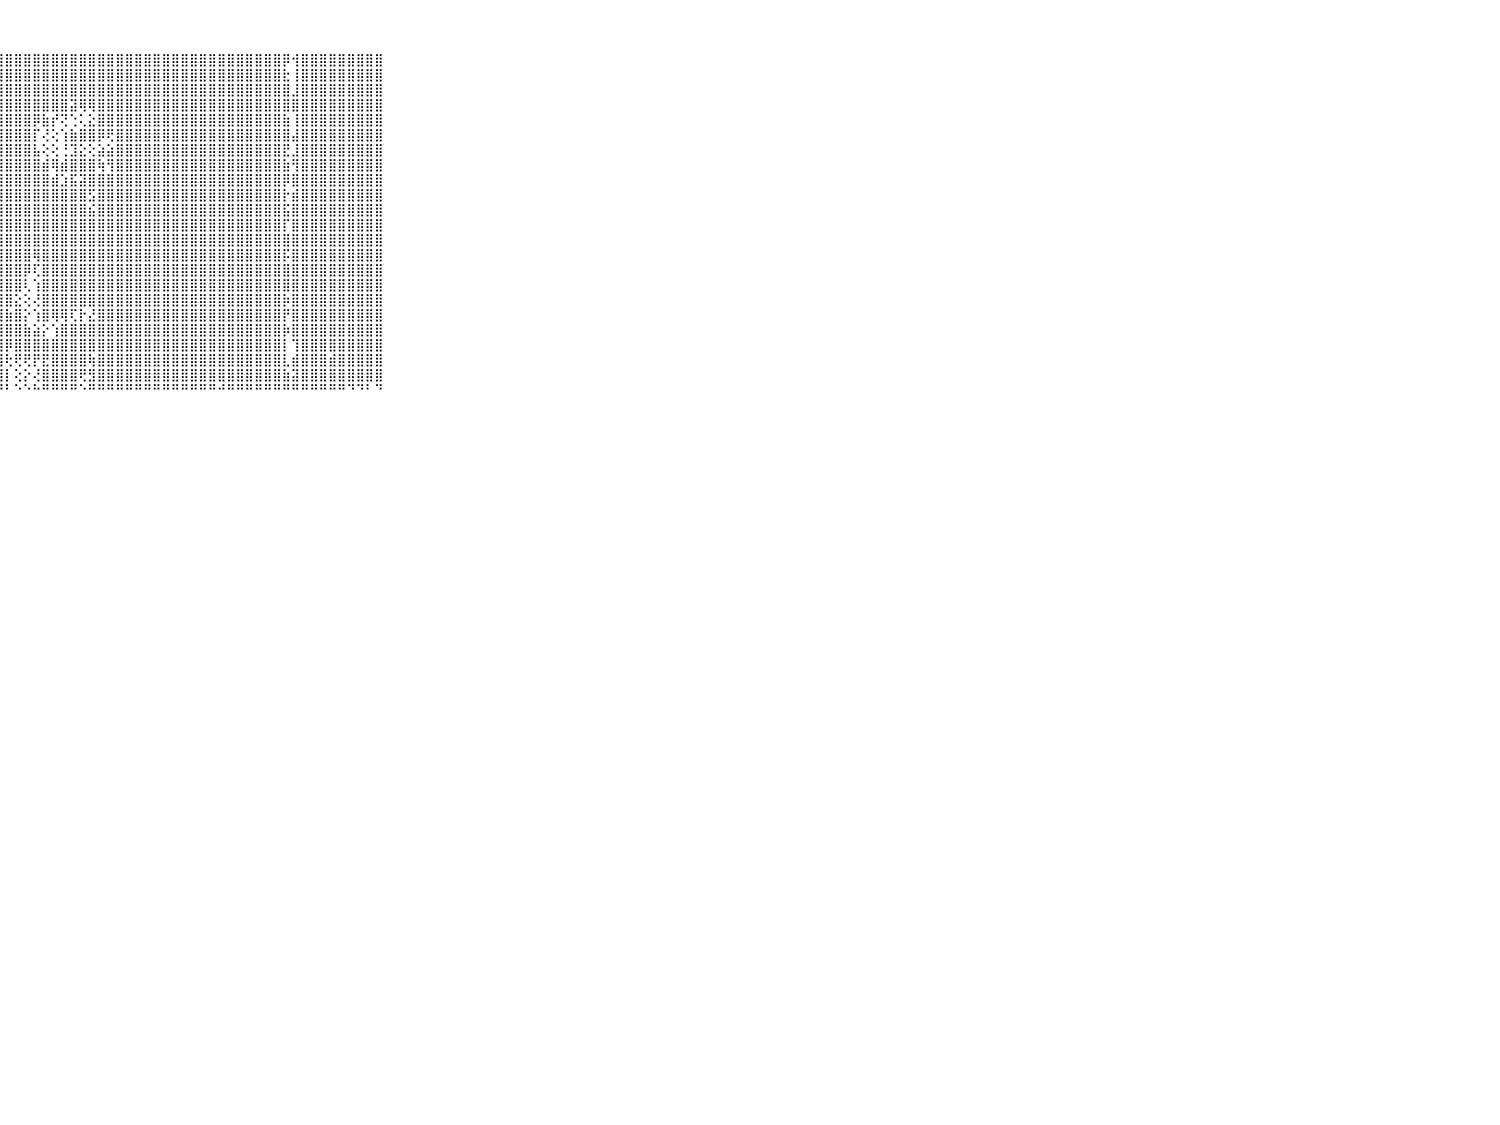

⠀⠀⠀⠀⠀⠀⠀⠀⠀⠀⠀⣿⣿⣿⣿⣿⣿⣿⣿⣿⣿⣿⣿⣿⣿⣿⣿⣿⣿⣿⣿⣿⣿⣿⣿⣿⣿⣿⣿⣿⣿⣿⣿⣿⣿⣿⣿⣿⣿⣿⣿⣿⣿⣿⣿⣿⣿⣿⡿⢺⣿⣿⣿⣿⣿⣿⣿⣿⣿⠀⠀⠀⠀⠀⠀⠀⠀⠀⠀⠀⠀
⠀⠀⠀⠀⠀⠀⠀⠀⠀⠀⠀⣿⣿⣿⣿⣿⣿⣿⣿⣿⣿⣿⣿⣿⣿⣿⣿⣿⣿⣿⣿⣿⣿⣿⣿⣿⣿⣿⣿⣿⣿⣿⣿⣿⣿⣿⣿⣿⣿⣿⣿⣿⣿⣿⣿⣿⣿⣿⣗⢸⣿⣿⣿⣿⣿⣿⣿⣿⣿⠀⠀⠀⠀⠀⠀⠀⠀⠀⠀⠀⠀
⠀⠀⠀⠀⠀⠀⠀⠀⠀⠀⠀⣿⣿⣿⣿⣿⣿⣿⣿⣿⣿⣿⣿⣿⣿⣿⣿⣿⣿⣿⣿⣿⣿⣿⣿⣿⣿⣿⣿⣿⣿⣿⣿⣿⣿⣿⣿⣿⣿⣿⣿⣿⣿⣿⣿⣿⣿⣿⣿⣸⣿⣿⣿⣿⣿⣿⣿⣿⣿⠀⠀⠀⠀⠀⠀⠀⠀⠀⠀⠀⠀
⠀⠀⠀⠀⠀⠀⠀⠀⠀⠀⠀⣿⣿⣿⣿⣿⣿⣿⣿⣿⣿⣿⣿⣿⣿⣿⣿⣿⣿⣿⣿⣿⣿⣿⣿⣽⢿⢿⣿⣿⣿⣿⣿⣿⣿⣿⣿⣿⣿⣿⣿⣿⣿⣿⣿⣿⣿⣿⣿⣿⣿⣿⣿⣿⣿⣿⣿⣿⣿⠀⠀⠀⠀⠀⠀⠀⠀⠀⠀⠀⠀
⠀⠀⠀⠀⠀⠀⠀⠀⠀⠀⠀⣿⣿⣿⣿⣿⣿⣿⣿⣿⣿⣿⣿⣿⣿⣿⣿⣿⣿⣿⣿⡿⣷⡞⢝⢑⢅⣕⣿⣿⣿⣿⣿⣿⣿⣿⣿⣿⣿⣿⣿⣿⣿⣿⣿⣿⣿⣿⣷⢸⣿⣿⣿⣿⣿⣿⣿⣿⣿⠀⠀⠀⠀⠀⠀⠀⠀⠀⠀⠀⠀
⠀⠀⠀⠀⠀⠀⠀⠀⠀⠀⠀⣿⣿⣿⣿⣿⣿⣿⣿⣿⣿⣿⣿⣿⣿⣿⣿⣿⣿⣿⣿⡏⢜⢕⢱⣷⣿⣿⡿⢟⣿⣿⣿⣿⣿⣿⣿⣿⣿⣿⣿⣿⣿⣿⣿⣿⣿⣿⣿⣼⣿⣿⣿⣿⣿⣿⣿⣿⣿⠀⠀⠀⠀⠀⠀⠀⠀⠀⠀⠀⠀
⠀⠀⠀⠀⠀⠀⠀⠀⠀⠀⠀⣿⣿⣿⣿⣿⣿⣿⣿⣿⣿⣿⣿⣿⣿⣿⣿⣿⣿⣿⣿⣧⢕⢕⢘⣹⣕⢕⣵⣵⣿⣿⣿⣿⣿⣿⣿⣿⣿⣿⣿⣿⣿⣿⣿⣿⣿⣿⣟⣸⣿⣿⣿⣿⣿⣿⣿⣿⣿⠀⠀⠀⠀⠀⠀⠀⠀⠀⠀⠀⠀
⠀⠀⠀⠀⠀⠀⠀⠀⠀⠀⠀⣿⣿⣿⣿⣿⣿⣿⣿⣿⣿⣿⣿⣿⣿⣿⣿⣿⣿⣿⣿⣿⣾⢿⣾⣿⣿⣿⢷⢻⣿⣿⣿⣿⣿⣿⣿⣿⣿⣿⣿⣿⣿⣿⣿⣿⣿⣿⣷⢻⣿⣿⣿⣿⣿⣿⣿⣿⣿⠀⠀⠀⠀⠀⠀⠀⠀⠀⠀⠀⠀
⠀⠀⠀⠀⠀⠀⠀⠀⠀⠀⠀⣿⣿⣿⣿⣿⣿⣿⣿⣿⣿⣿⣿⣿⣿⣿⣿⣿⣿⣿⣿⣿⣿⣾⣱⣯⣽⣿⣿⣿⣿⣿⣿⣿⣿⣿⣿⣿⣿⣿⣿⣿⣿⣿⣿⣿⣿⣿⡿⣿⣿⣿⣿⣿⣿⣿⣿⣿⣿⠀⠀⠀⠀⠀⠀⠀⠀⠀⠀⠀⠀
⠀⠀⠀⠀⠀⠀⠀⠀⠀⠀⠀⣿⣿⣿⣿⣿⣿⣿⣿⣿⣿⣿⣿⣿⣿⣿⣿⣿⣿⣿⣿⣿⣿⣿⣿⣿⣿⣫⣿⣿⣿⣿⣿⣿⣿⣿⣿⣿⣿⣿⣿⣿⣿⣿⣿⣿⣿⣿⡗⣾⣿⣿⣿⣿⣿⣿⣿⣿⣿⠀⠀⠀⠀⠀⠀⠀⠀⠀⠀⠀⠀
⠀⠀⠀⠀⠀⠀⠀⠀⠀⠀⠀⣿⣿⣿⣿⣿⣿⣿⣿⣿⣿⣿⣿⣿⣿⣿⣿⣿⣿⣿⣿⣿⣿⣿⣿⣿⣿⣮⣿⣿⣿⣿⣿⣿⣿⣿⣿⣿⣿⣿⣿⣿⣿⣿⣿⣿⣿⣿⣯⣿⣿⣿⣿⣿⣿⣿⣿⣿⣿⠀⠀⠀⠀⠀⠀⠀⠀⠀⠀⠀⠀
⠀⠀⠀⠀⠀⠀⠀⠀⠀⠀⠀⣿⣿⣿⣿⣿⣿⣿⣿⣿⣿⣿⣿⣿⣿⣿⣿⣿⣿⣿⣿⣿⣿⣿⣿⣿⣿⣿⣿⣿⣿⣿⣿⣿⣿⣿⣿⣿⣿⣿⣿⣿⣿⣿⣿⣿⣿⣿⡏⣿⣿⣿⣿⣿⣿⣿⣿⣿⣿⠀⠀⠀⠀⠀⠀⠀⠀⠀⠀⠀⠀
⠀⠀⠀⠀⠀⠀⠀⠀⠀⠀⠀⣿⣿⣿⣿⣿⣿⣿⣿⣿⣿⣿⣿⣿⣿⣿⣿⣿⣿⣿⣿⣿⣿⣿⣿⣿⣿⣿⣿⣿⣿⣿⣿⣿⣿⣿⣿⣿⣿⣿⣿⣿⣿⣿⣿⣿⣿⣿⣿⣿⣿⣿⣿⣿⣿⣿⣿⣿⣿⠀⠀⠀⠀⠀⠀⠀⠀⠀⠀⠀⠀
⠀⠀⠀⠀⠀⠀⠀⠀⠀⠀⠀⣿⣿⣿⣿⣿⣿⣿⣿⣿⣿⣿⣿⣿⣿⣿⣿⣿⣿⣿⣿⢿⣿⣿⣿⣿⣿⣿⣿⣿⣿⣿⣿⣿⣿⣿⣿⣿⣿⣿⣿⣿⣿⣿⣿⣿⣿⣿⡯⣿⣿⣿⣿⣿⣿⣿⣿⣿⣿⠀⠀⠀⠀⠀⠀⠀⠀⠀⠀⠀⠀
⠀⠀⠀⠀⠀⠀⠀⠀⠀⠀⠀⣿⣿⣿⣿⣿⣿⣿⣿⣿⣿⣿⣿⣿⣿⣿⣿⣿⣿⣿⡿⢏⣿⣿⣿⣿⣿⣿⣿⣿⣿⣿⣿⣿⣿⣿⣿⣿⣿⣿⣿⣿⣿⣿⣿⣿⣿⣿⣿⣿⣿⣿⣿⣿⣿⣿⣿⣿⣿⠀⠀⠀⠀⠀⠀⠀⠀⠀⠀⠀⠀
⠀⠀⠀⠀⠀⠀⠀⠀⠀⠀⠀⣿⣿⣿⣿⣿⣿⣿⣿⣿⣿⣿⣿⣿⣿⣿⣿⣿⣿⣿⢇⢱⣿⣿⣿⣿⣿⣿⣿⣿⣿⣿⣿⣿⣿⣿⣿⣿⣿⣿⣿⣿⣿⣿⣿⣿⣿⣿⣿⣿⣿⣿⣿⣿⣿⣿⣿⣿⣿⠀⠀⠀⠀⠀⠀⠀⠀⠀⠀⠀⠀
⠀⠀⠀⠀⠀⠀⠀⠀⠀⠀⠀⣿⣿⣿⣿⣿⣿⣿⣿⣿⣿⣿⣿⣿⣿⣿⣿⣿⣿⣕⢕⢜⣿⣿⣿⣿⣿⣿⣿⣿⣿⣿⣿⣿⣿⣿⣿⣿⣿⣿⣿⣿⣿⣿⣿⣿⣿⣿⡷⣿⣿⣿⣿⣿⣿⣿⣿⣿⣿⠀⠀⠀⠀⠀⠀⠀⠀⠀⠀⠀⠀
⠀⠀⠀⠀⠀⠀⠀⠀⠀⠀⠀⣿⣿⣿⣿⣿⣿⣿⣿⣿⣿⣿⣿⣿⡟⢻⣿⣿⣷⣿⡕⢱⣿⢿⢿⢏⡗⣜⣿⣿⣿⣿⣿⣿⣿⣿⣿⣿⣿⣿⣿⣿⣿⣿⣿⣿⣿⣿⡟⣿⣿⣿⣿⣿⣿⣿⣿⣿⣿⠀⠀⠀⠀⠀⠀⠀⠀⠀⠀⠀⠀
⠀⠀⠀⠀⠀⠀⠀⠀⠀⠀⠀⣿⣿⣿⣿⣿⣿⣿⣿⣿⣿⣿⣿⣿⣿⣧⣻⣿⣿⣿⣷⣵⡕⢱⣿⣿⣿⣿⣿⣿⣿⣿⣿⣿⣿⣿⣿⣿⣿⣿⣿⣿⣿⣿⣿⣿⣿⣿⡷⣿⣿⣿⣿⣿⣿⣿⣿⣿⣿⠀⠀⠀⠀⠀⠀⠀⠀⠀⠀⠀⠀
⠀⠀⠀⠀⠀⠀⠀⠀⠀⠀⠀⣿⣿⣿⣿⣿⣿⣿⣿⣿⣿⣿⣿⣿⣿⣿⣿⣿⡿⣿⣿⣿⣿⣿⣿⣿⣿⣿⣿⣿⣿⣿⣿⣿⣿⣿⣿⣿⣿⣿⣿⣿⣿⣿⣿⣿⣿⣿⡇⢹⣿⣿⣿⣿⣿⣿⣿⣿⣿⠀⠀⠀⠀⠀⠀⠀⠀⠀⠀⠀⠀
⠀⠀⠀⠀⠀⠀⠀⠀⠀⠀⠀⣿⣿⣿⣿⣿⣿⣿⣿⣿⣿⣿⣿⣿⣿⣿⣿⣿⢗⢟⢟⡟⣟⣿⣿⣿⣿⢷⣿⣿⣿⣿⣿⣿⣿⣿⣿⣿⣿⣿⣿⣿⣿⣿⣿⣿⣿⣿⣇⣾⣿⣿⣿⣾⣿⣿⣿⣿⣿⠀⠀⠀⠀⠀⠀⠀⠀⠀⠀⠀⠀
⠀⠀⠀⠀⠀⠀⠀⠀⠀⠀⠀⣿⣿⣿⣿⣿⣿⣿⣿⣿⣿⣿⣿⣿⣿⣿⣿⣿⡇⢕⡕⢜⣿⣿⣿⣿⢟⣻⣿⣿⣿⣿⣿⣿⣿⣿⣿⣿⣿⣿⣿⣿⣿⣿⣿⣿⣿⣿⣷⣽⣿⣿⣿⣿⣿⣿⣿⣿⣿⠀⠀⠀⠀⠀⠀⠀⠀⠀⠀⠀⠀
⠀⠀⠀⠀⠀⠀⠀⠀⠀⠀⠀⠛⠛⠛⠛⠛⠛⠛⠛⠛⠛⠛⠛⠛⠛⠛⠛⠛⠃⠑⠑⠓⠛⠛⠛⠛⠑⠛⠛⠛⠛⠛⠛⠛⠛⠛⠛⠛⠛⠛⠛⠚⠛⠛⠛⠛⠛⠛⠛⠛⠛⠛⠛⠛⠛⠙⠙⠃⠙⠀⠀⠀⠀⠀⠀⠀⠀⠀⠀⠀⠀